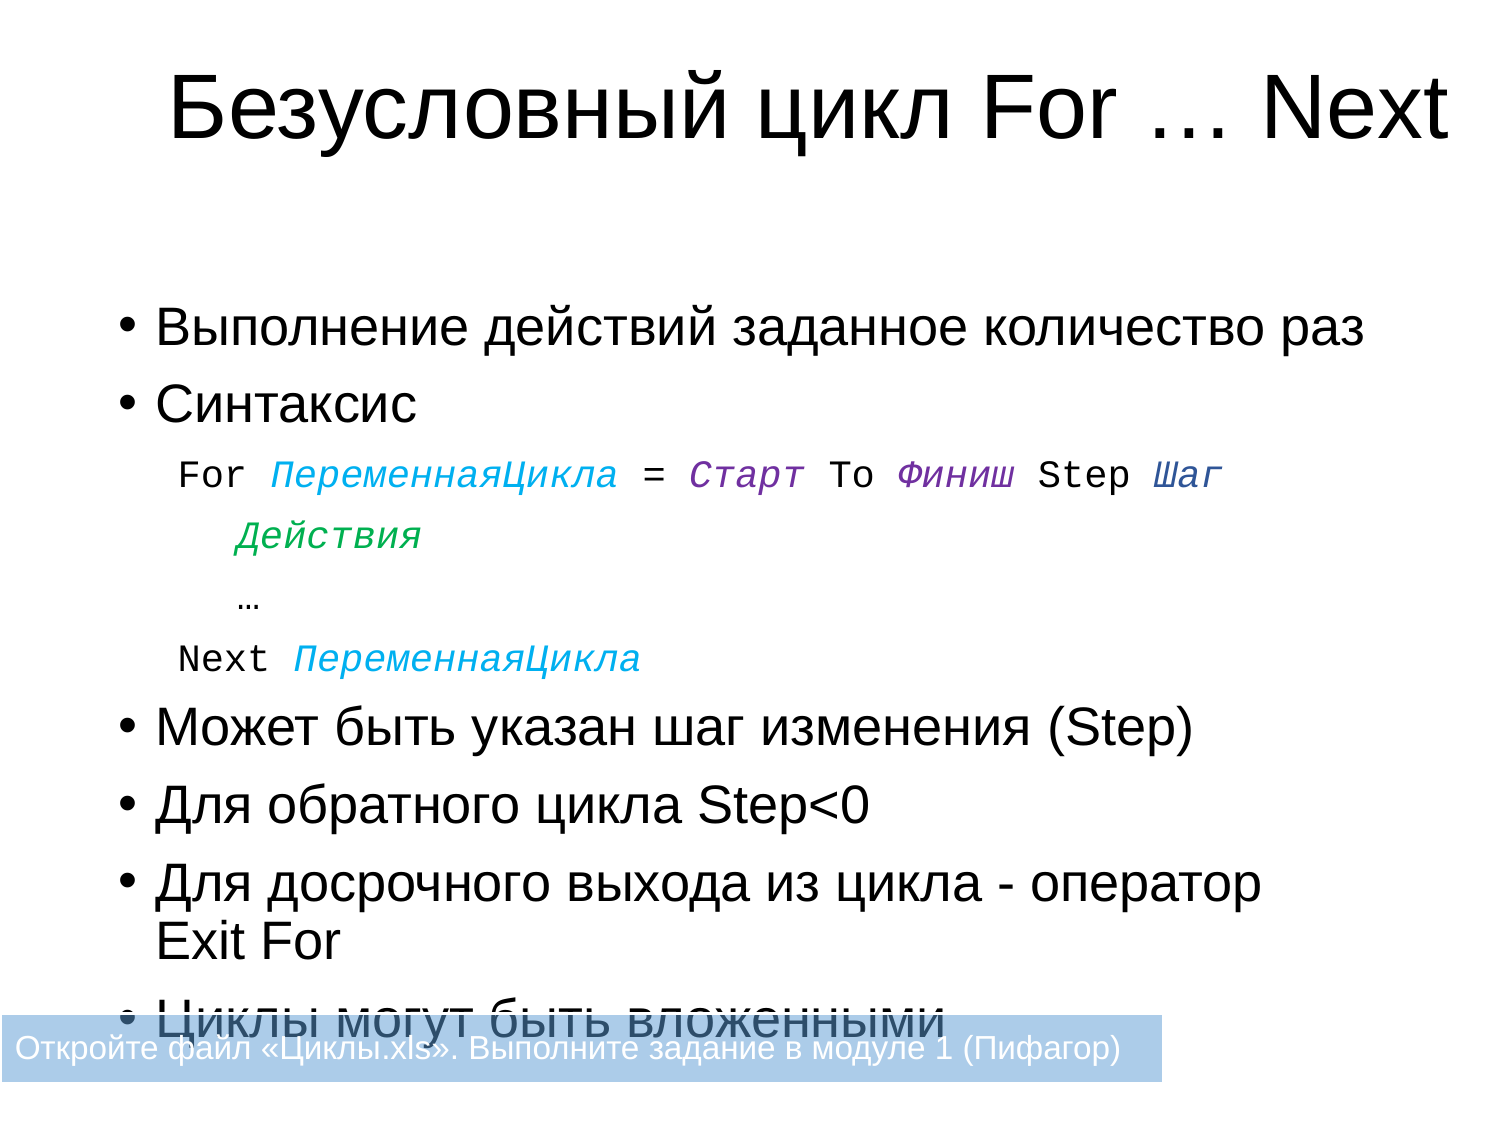

# Безусловный цикл For … Next
Выполнение действий заданное количество раз
Синтаксис
For ПеременнаяЦикла = Старт To Финиш Step Шаг
Действия
…
Next ПеременнаяЦикла
Может быть указан шаг изменения (Step)
Для обратного цикла Step<0
Для досрочного выхода из цикла - оператор
Exit For
Циклы могут быть вложенными

Откройте файл «Циклы.xls». Выполните задание в модуле 1 (Пифагор)